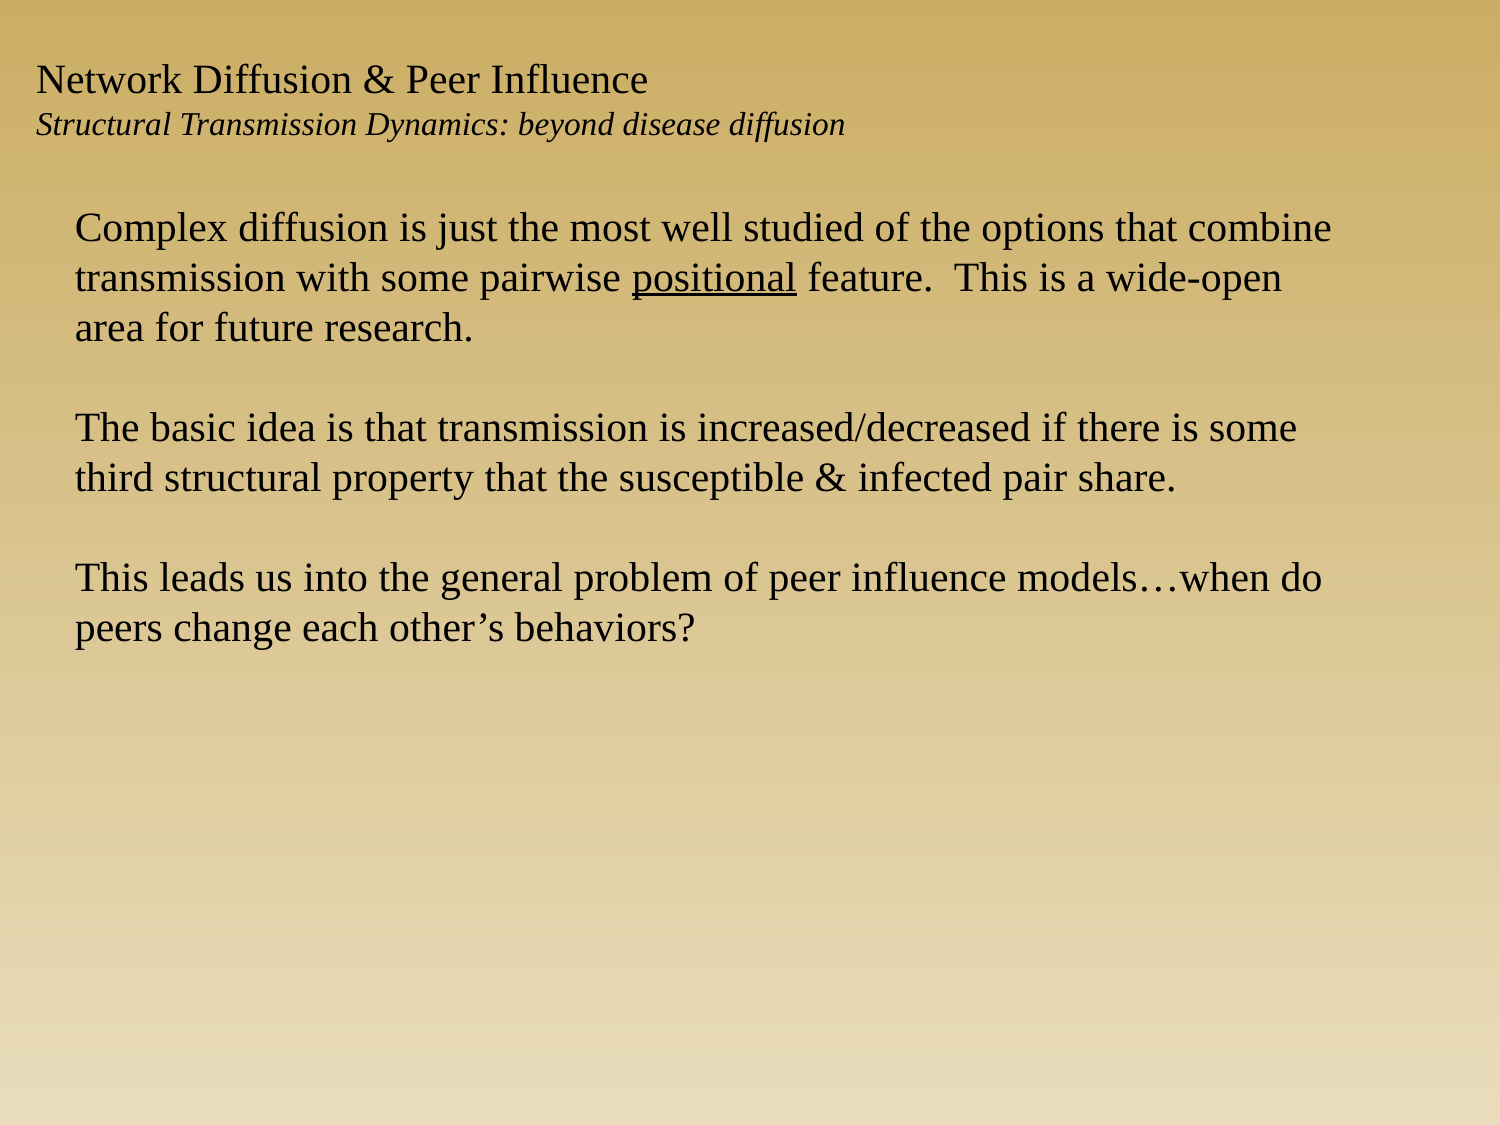

Network Diffusion & Peer Influence
Structural Transmission Dynamics: beyond disease diffusion
Complex diffusion is just the most well studied of the options that combine transmission with some pairwise positional feature.  This is a wide-open area for future research.

The basic idea is that transmission is increased/decreased if there is some third structural property that the susceptible & infected pair share.

This leads us into the general problem of peer influence models…when do peers change each other’s behaviors?